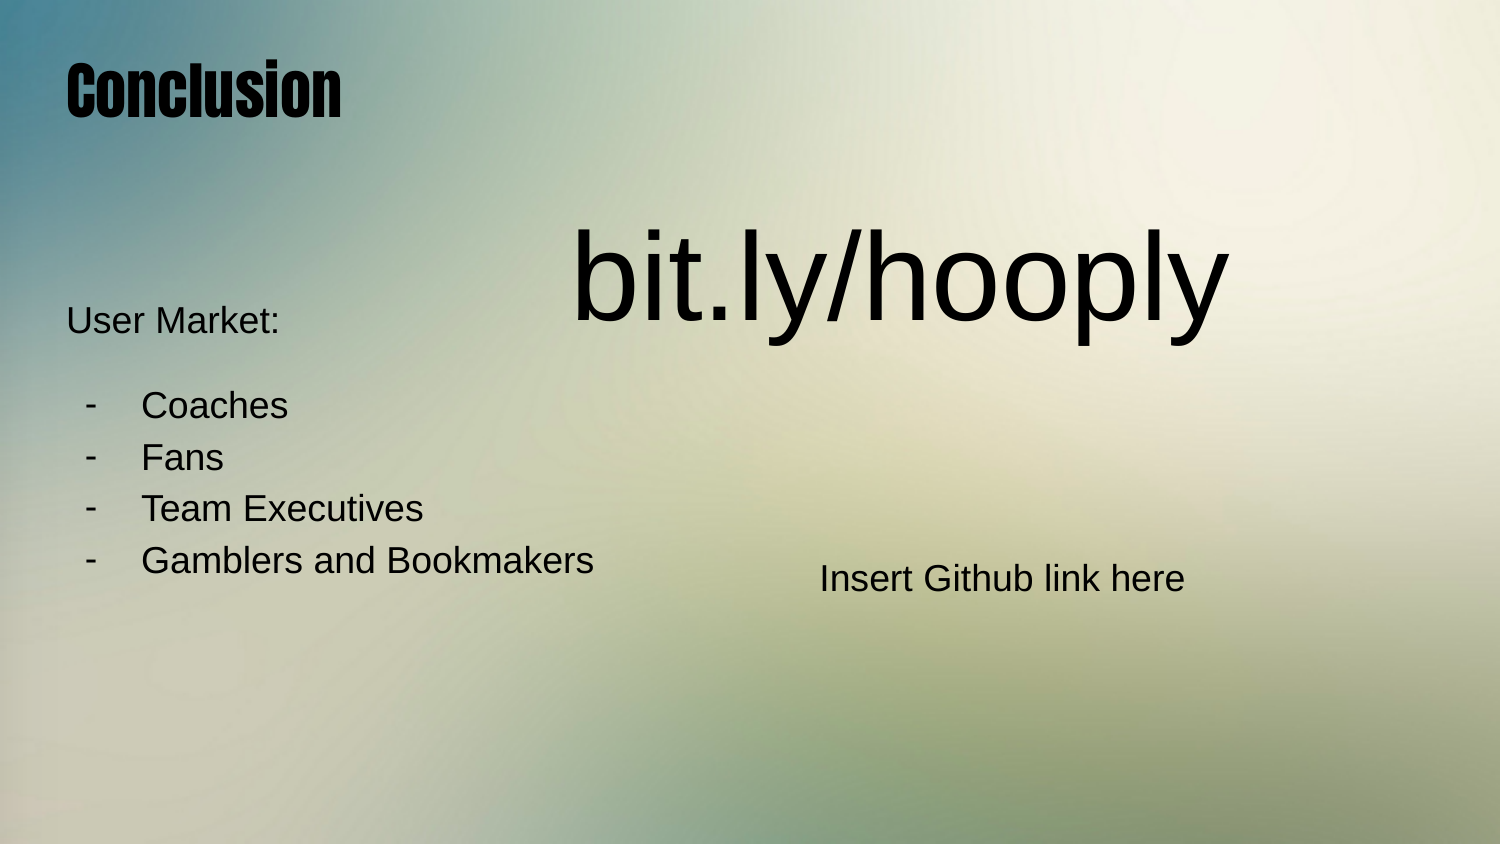

# Conclusion

bit.ly/hooply

User Market:
Coaches
Fans
Team Executives
Gamblers and Bookmakers

Insert Github link here